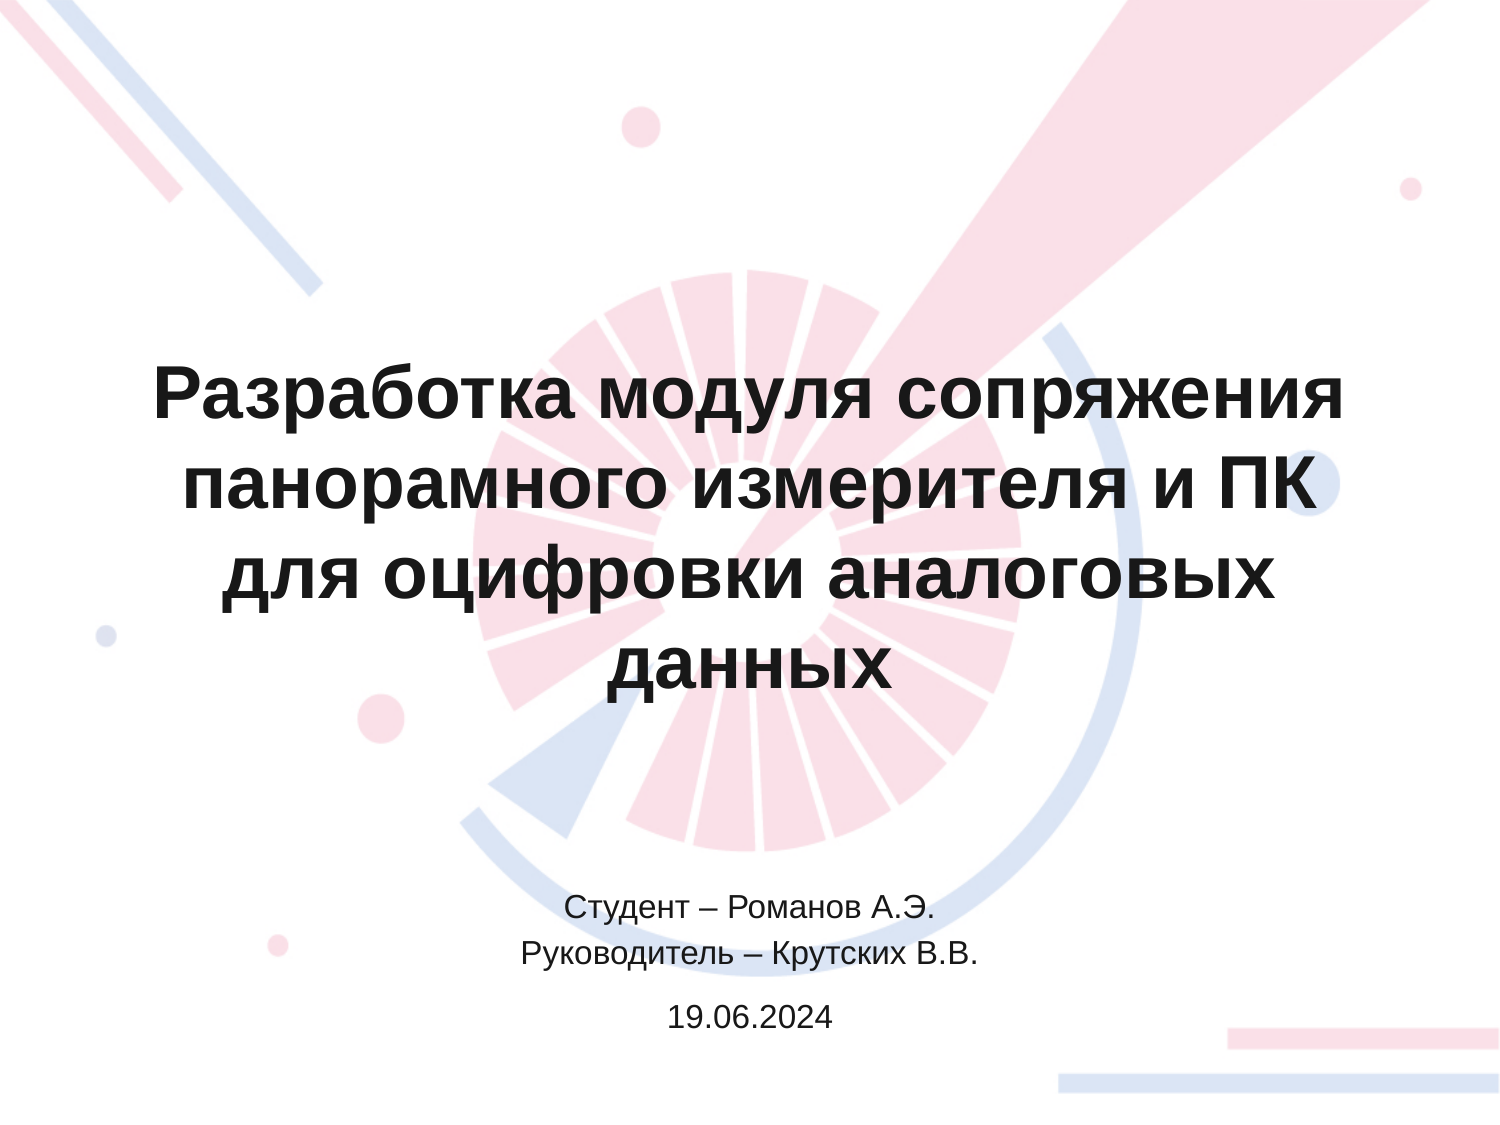

# Разработка модуля сопряжения панорамного измерителя и ПК для оцифровки аналоговых данных
Студент – Романов А.Э.
Руководитель – Крутских В.В.
19.06.2024